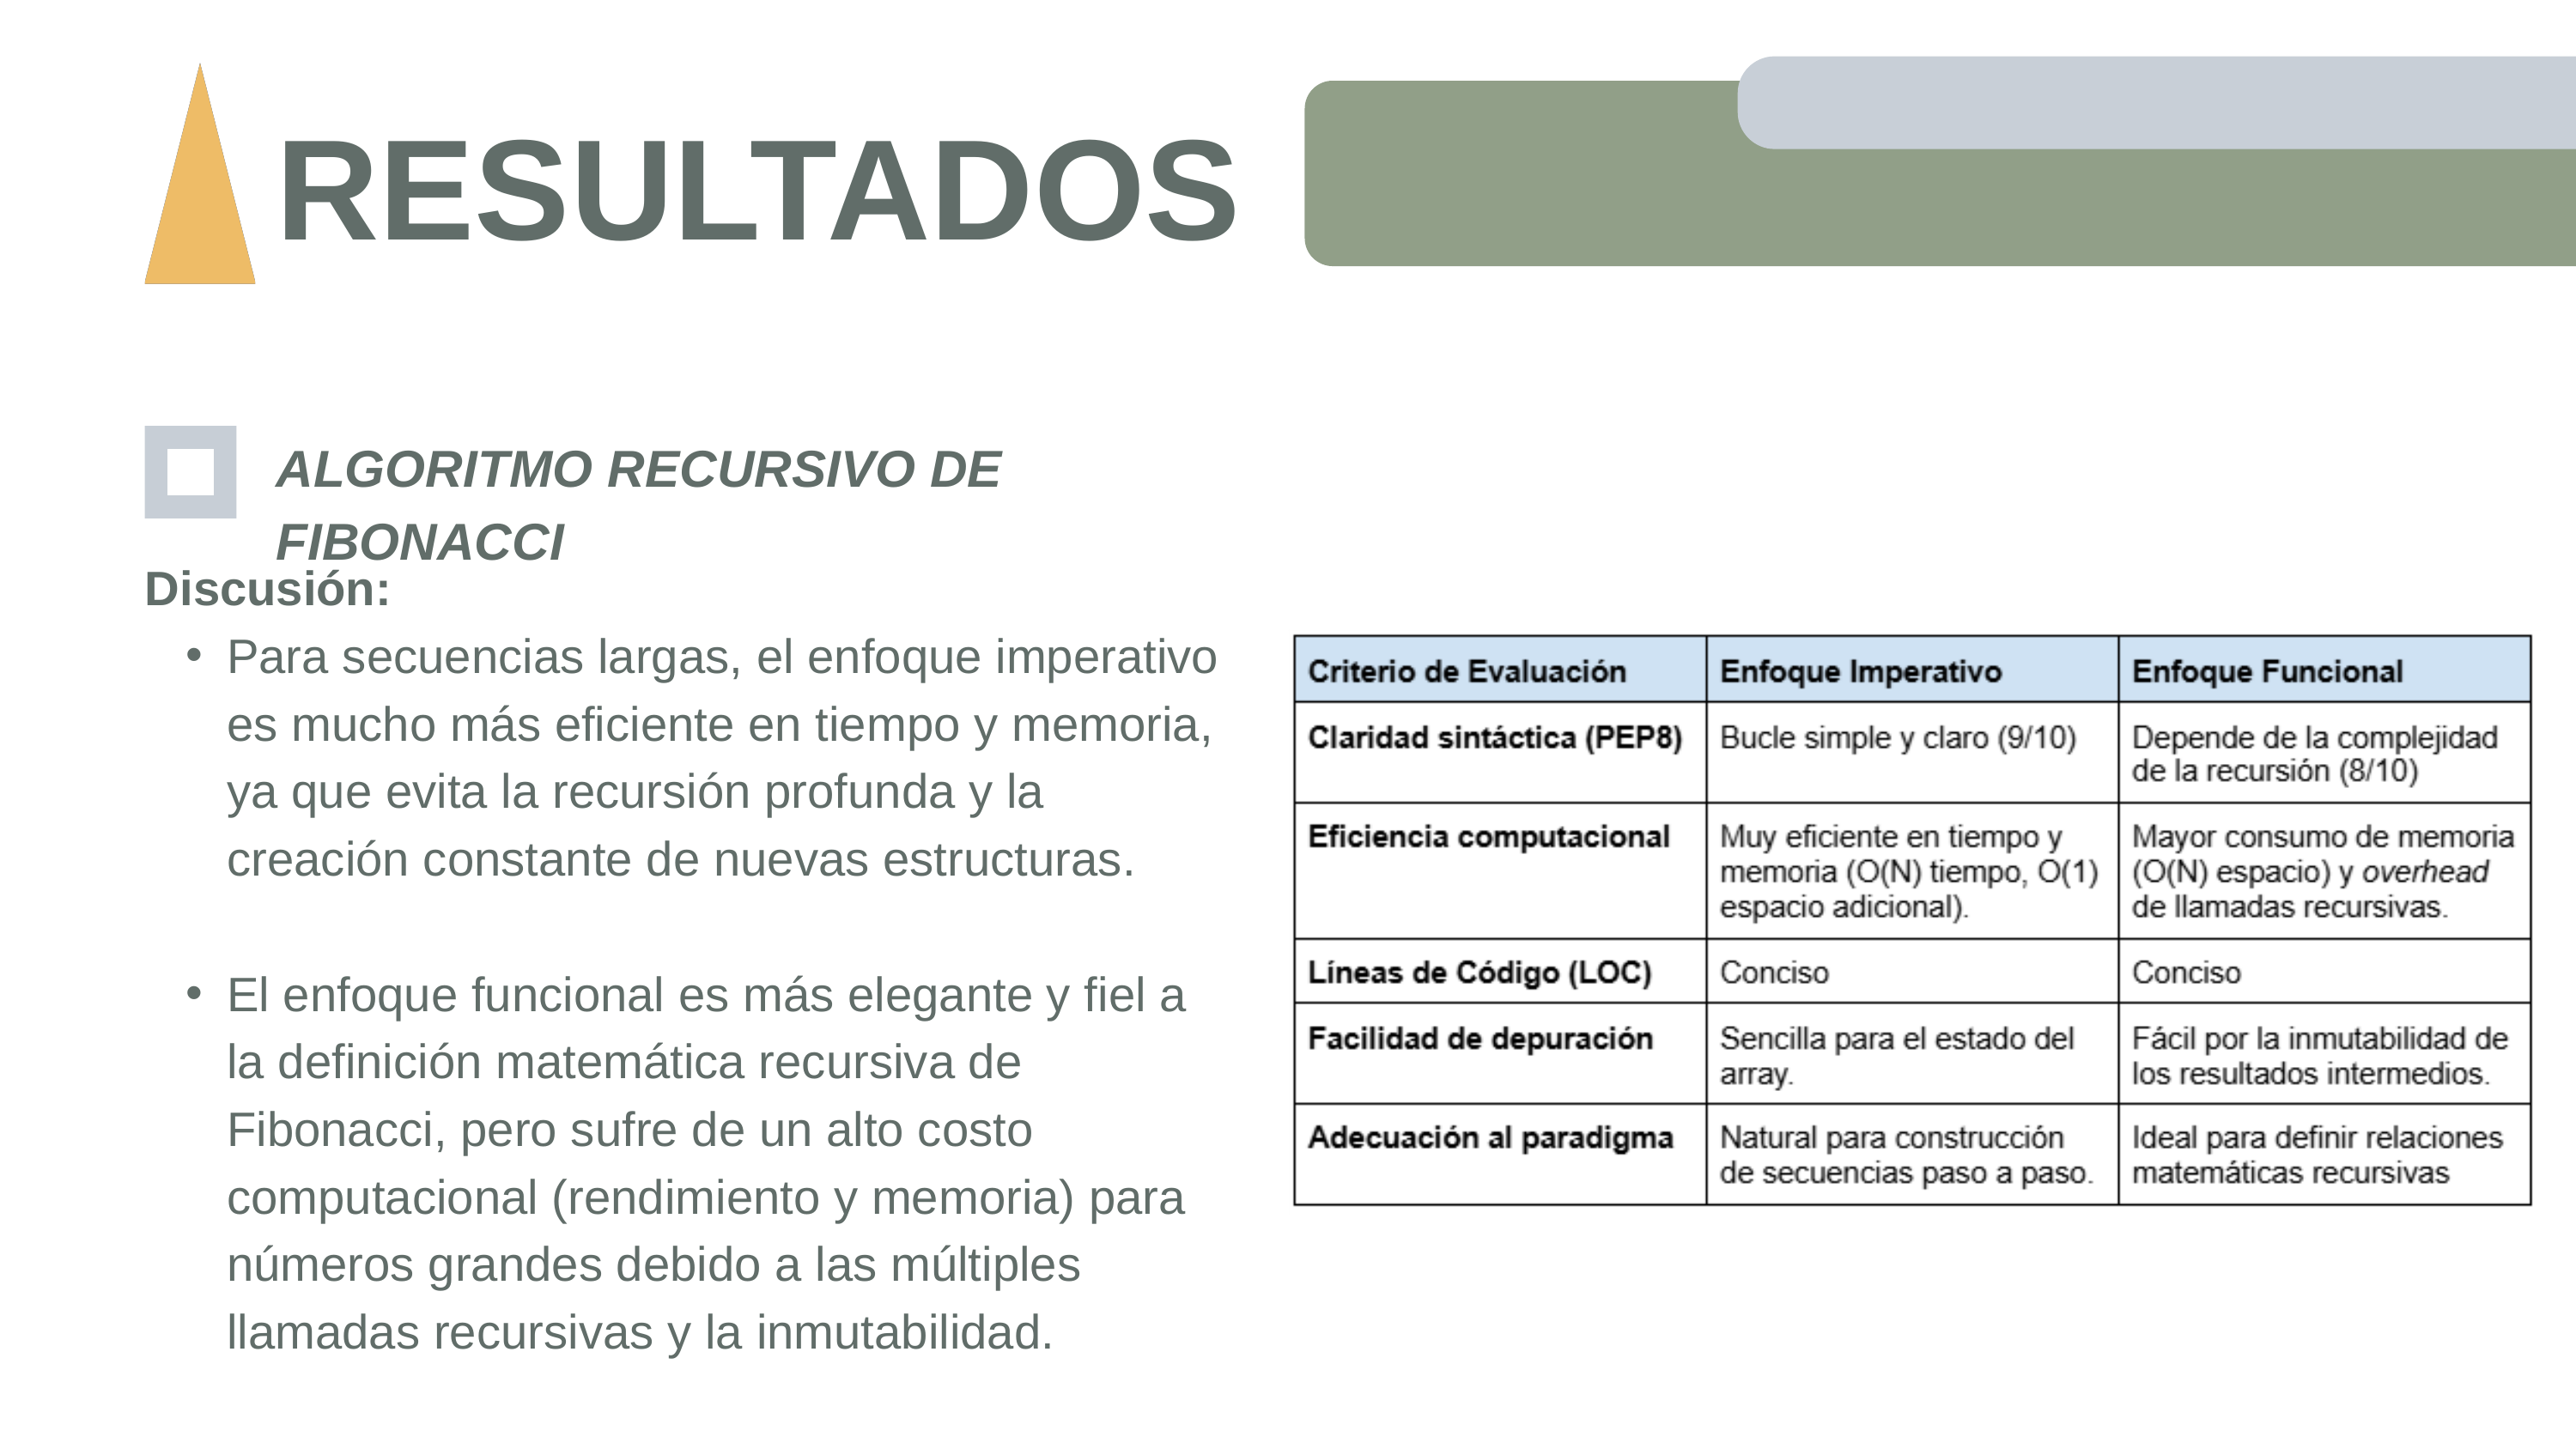

RESULTADOS

ALGORITMO RECURSIVO DE FIBONACCI

Discusión:
Para secuencias largas, el enfoque imperativo es mucho más eficiente en tiempo y memoria, ya que evita la recursión profunda y la creación constante de nuevas estructuras.

El enfoque funcional es más elegante y fiel a la definición matemática recursiva de Fibonacci, pero sufre de un alto costo computacional (rendimiento y memoria) para números grandes debido a las múltiples llamadas recursivas y la inmutabilidad.